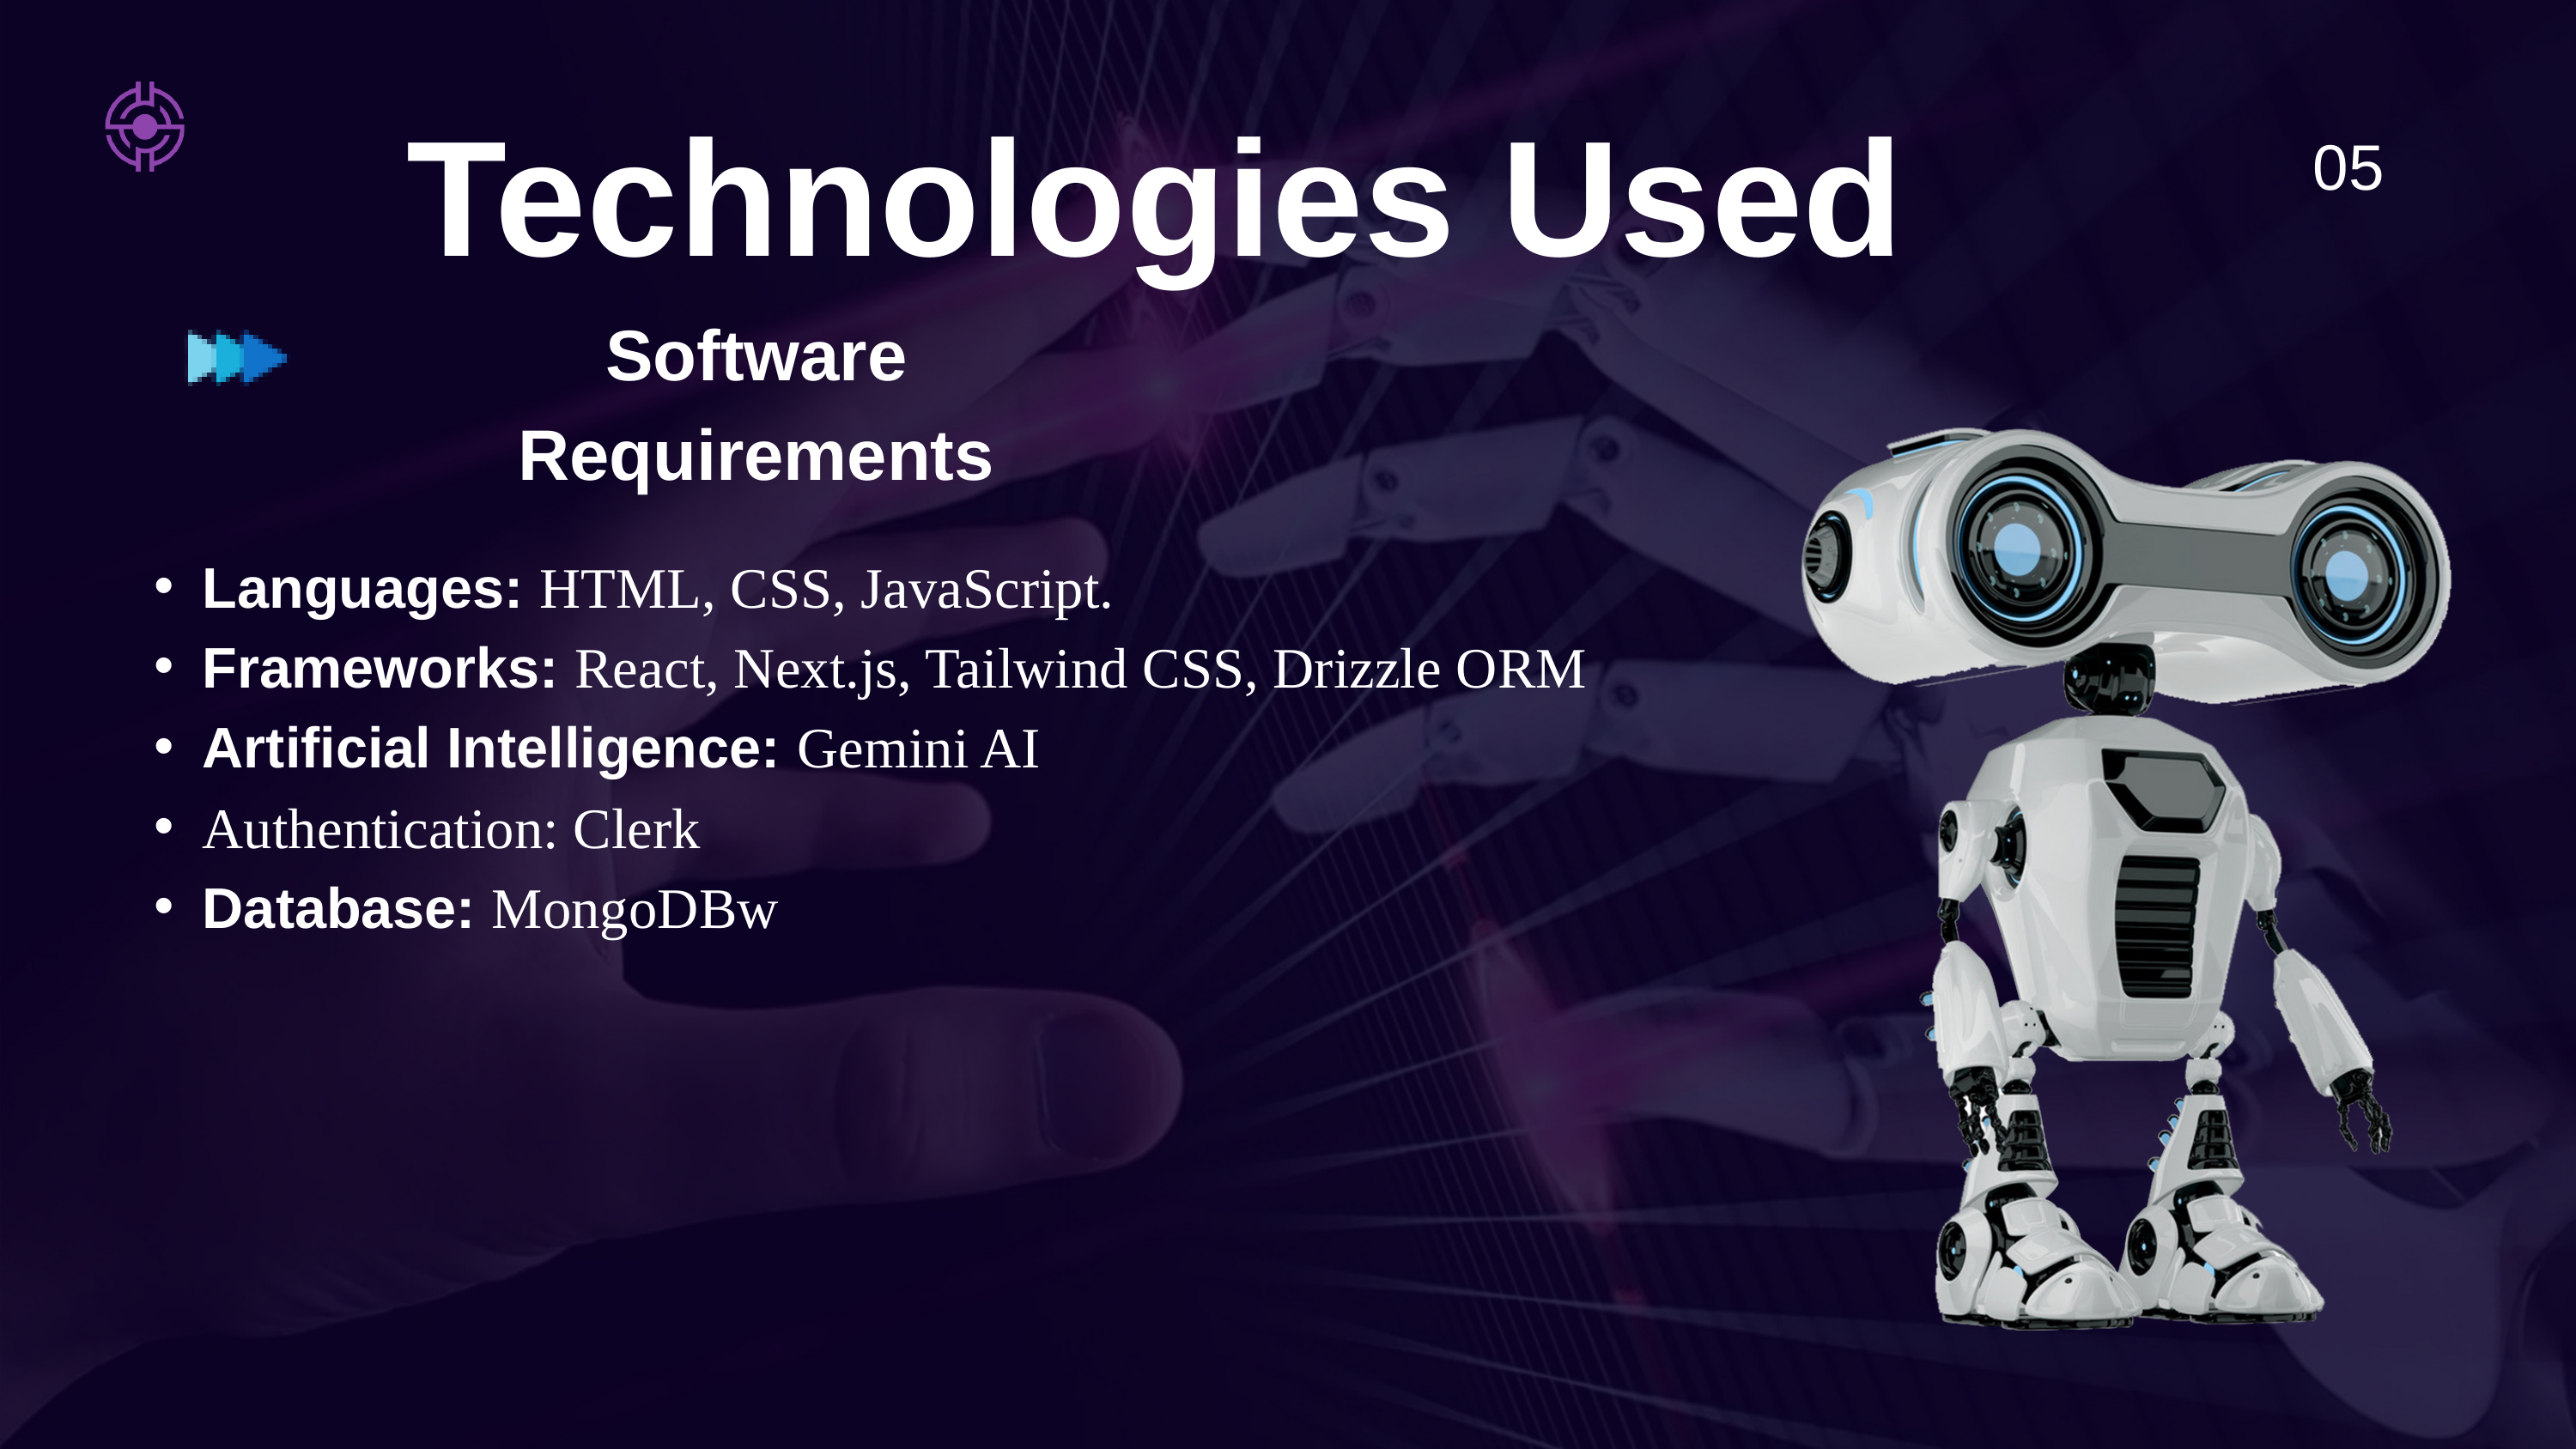

Technologies Used

05
Software Requirements

Languages: HTML, CSS, JavaScript.
Frameworks: React, Next.js, Tailwind CSS, Drizzle ORM
Artificial Intelligence: Gemini AI
Authentication: Clerk
Database: MongoDBw